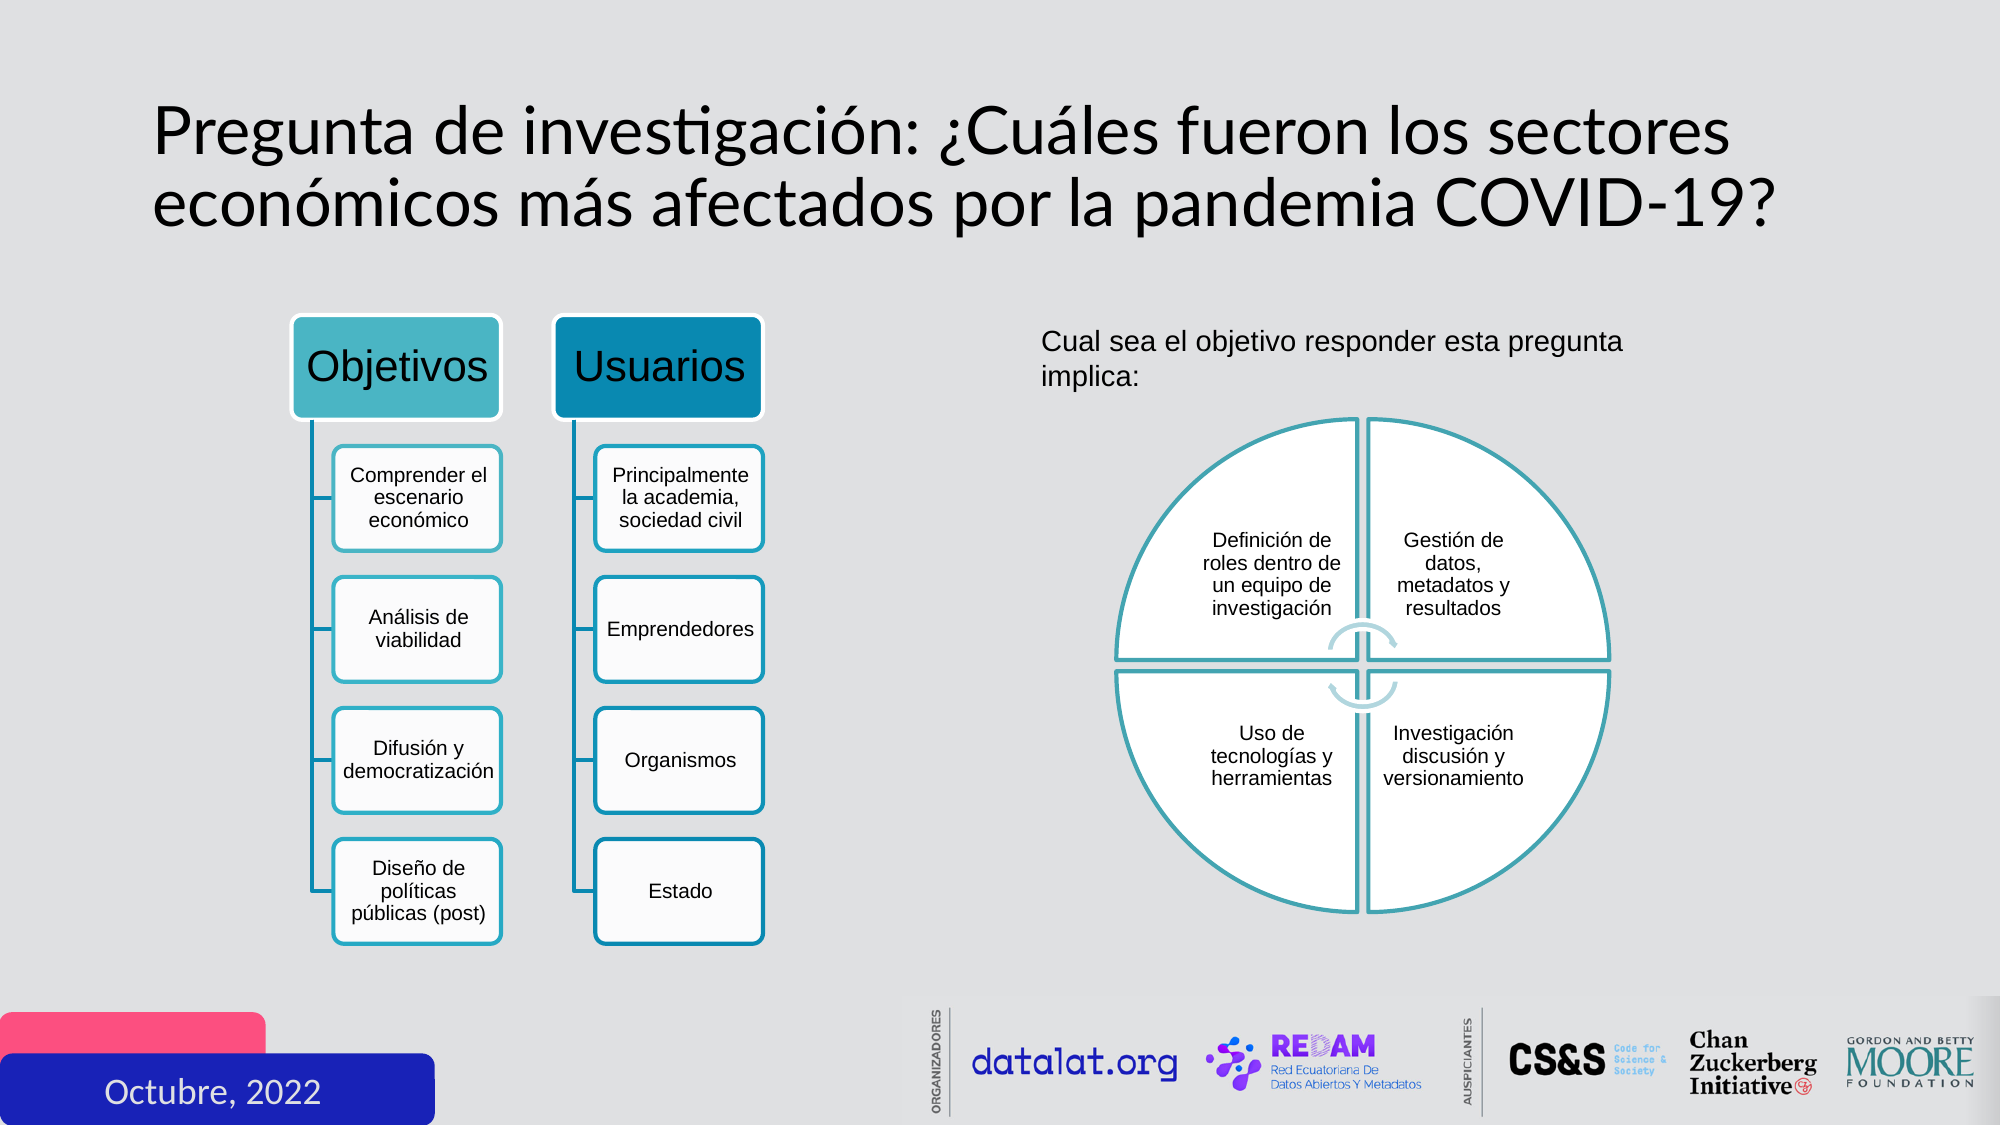

# Pregunta de investigación: ¿Cuáles fueron los sectores económicos más afectados por la pandemia COVID-19?
Objetivos
Comprender el escenario económico
Análisis de viabilidad
Difusión y democratización
Diseño de políticas públicas (post)
Usuarios
Principalmente la academia, sociedad civil
Emprendedores
Organismos
Estado
Cual sea el objetivo responder esta pregunta implica:
Definición de roles dentro de un equipo de investigación
Gestión de datos, metadatos y resultados
Investigación discusión y versionamiento
Uso de tecnologías y herramientas